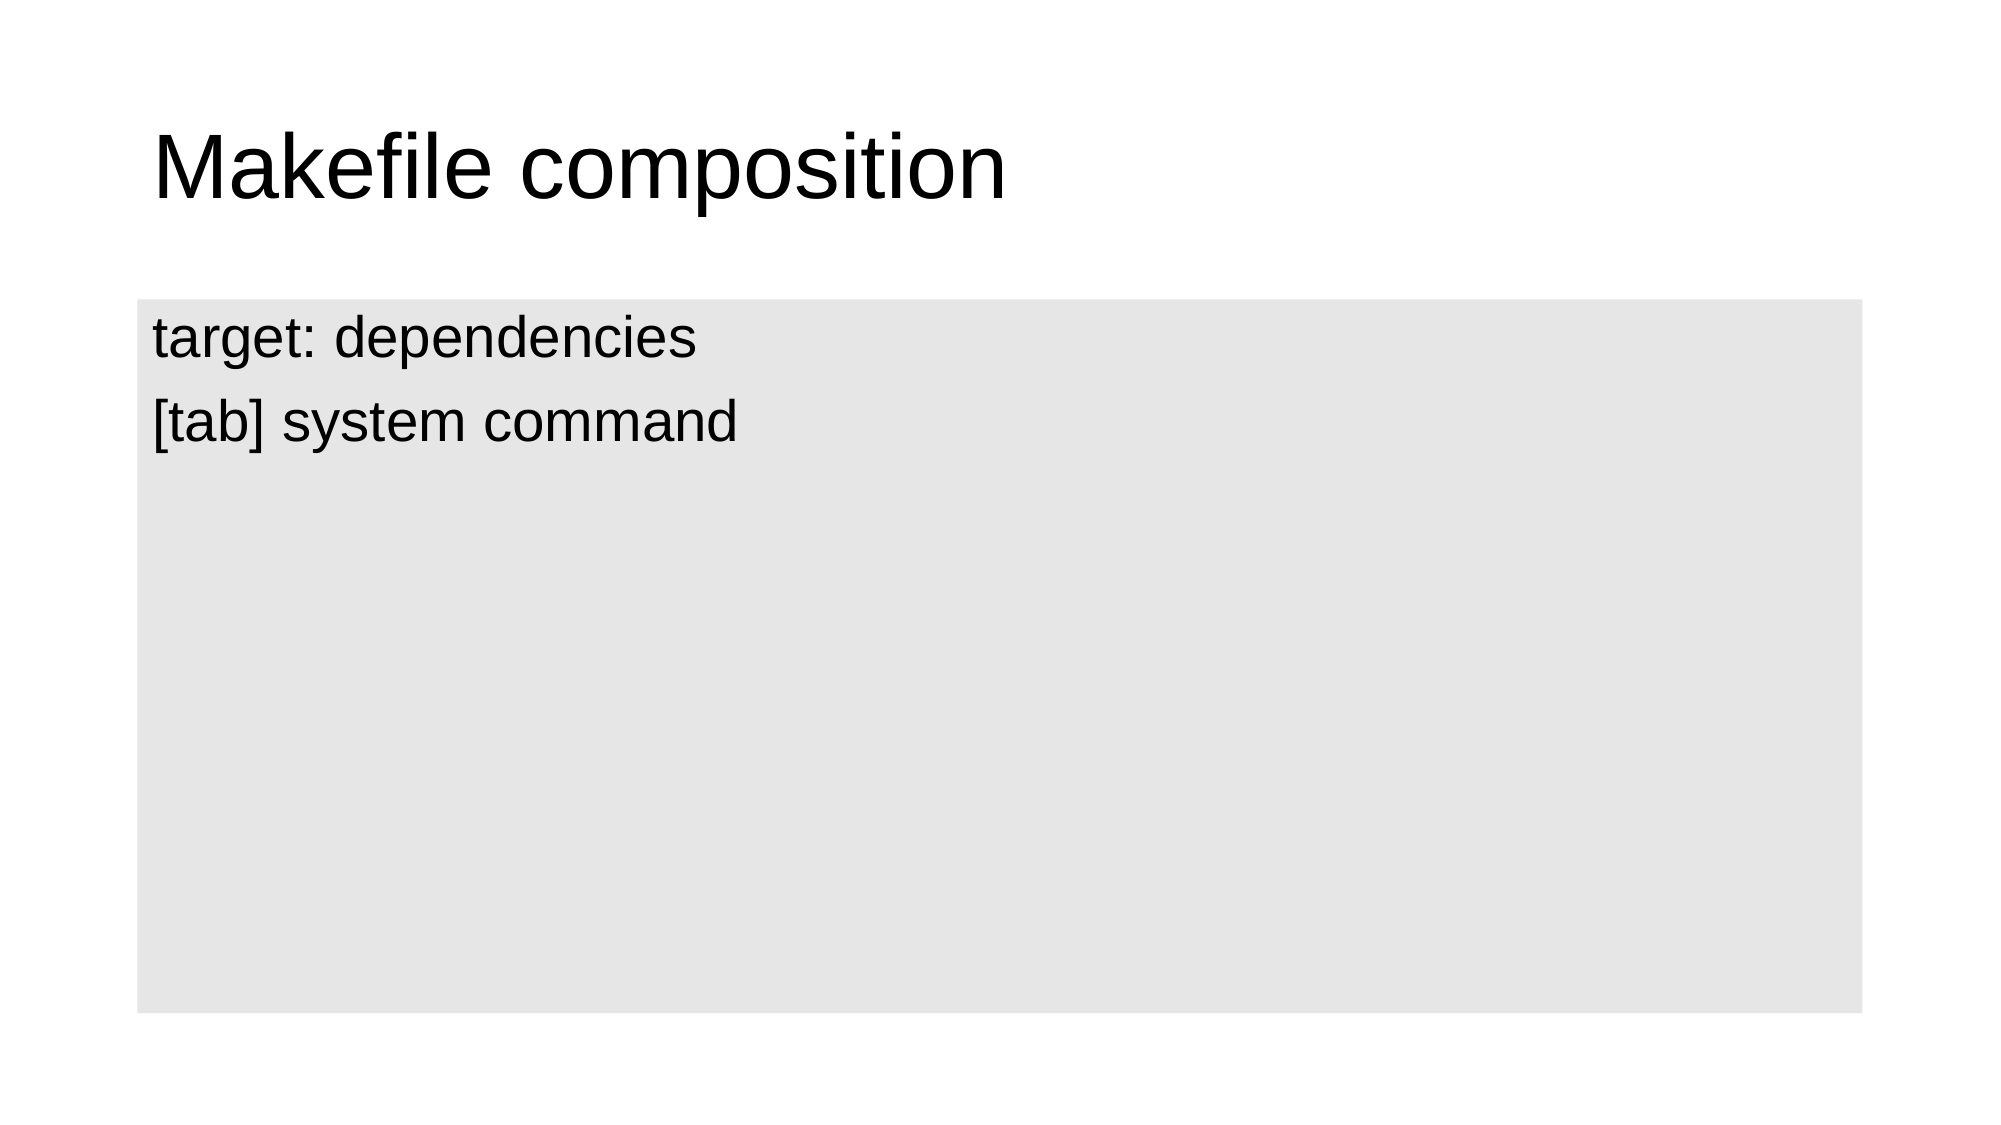

# Makefile composition
target: dependencies
[tab] system command